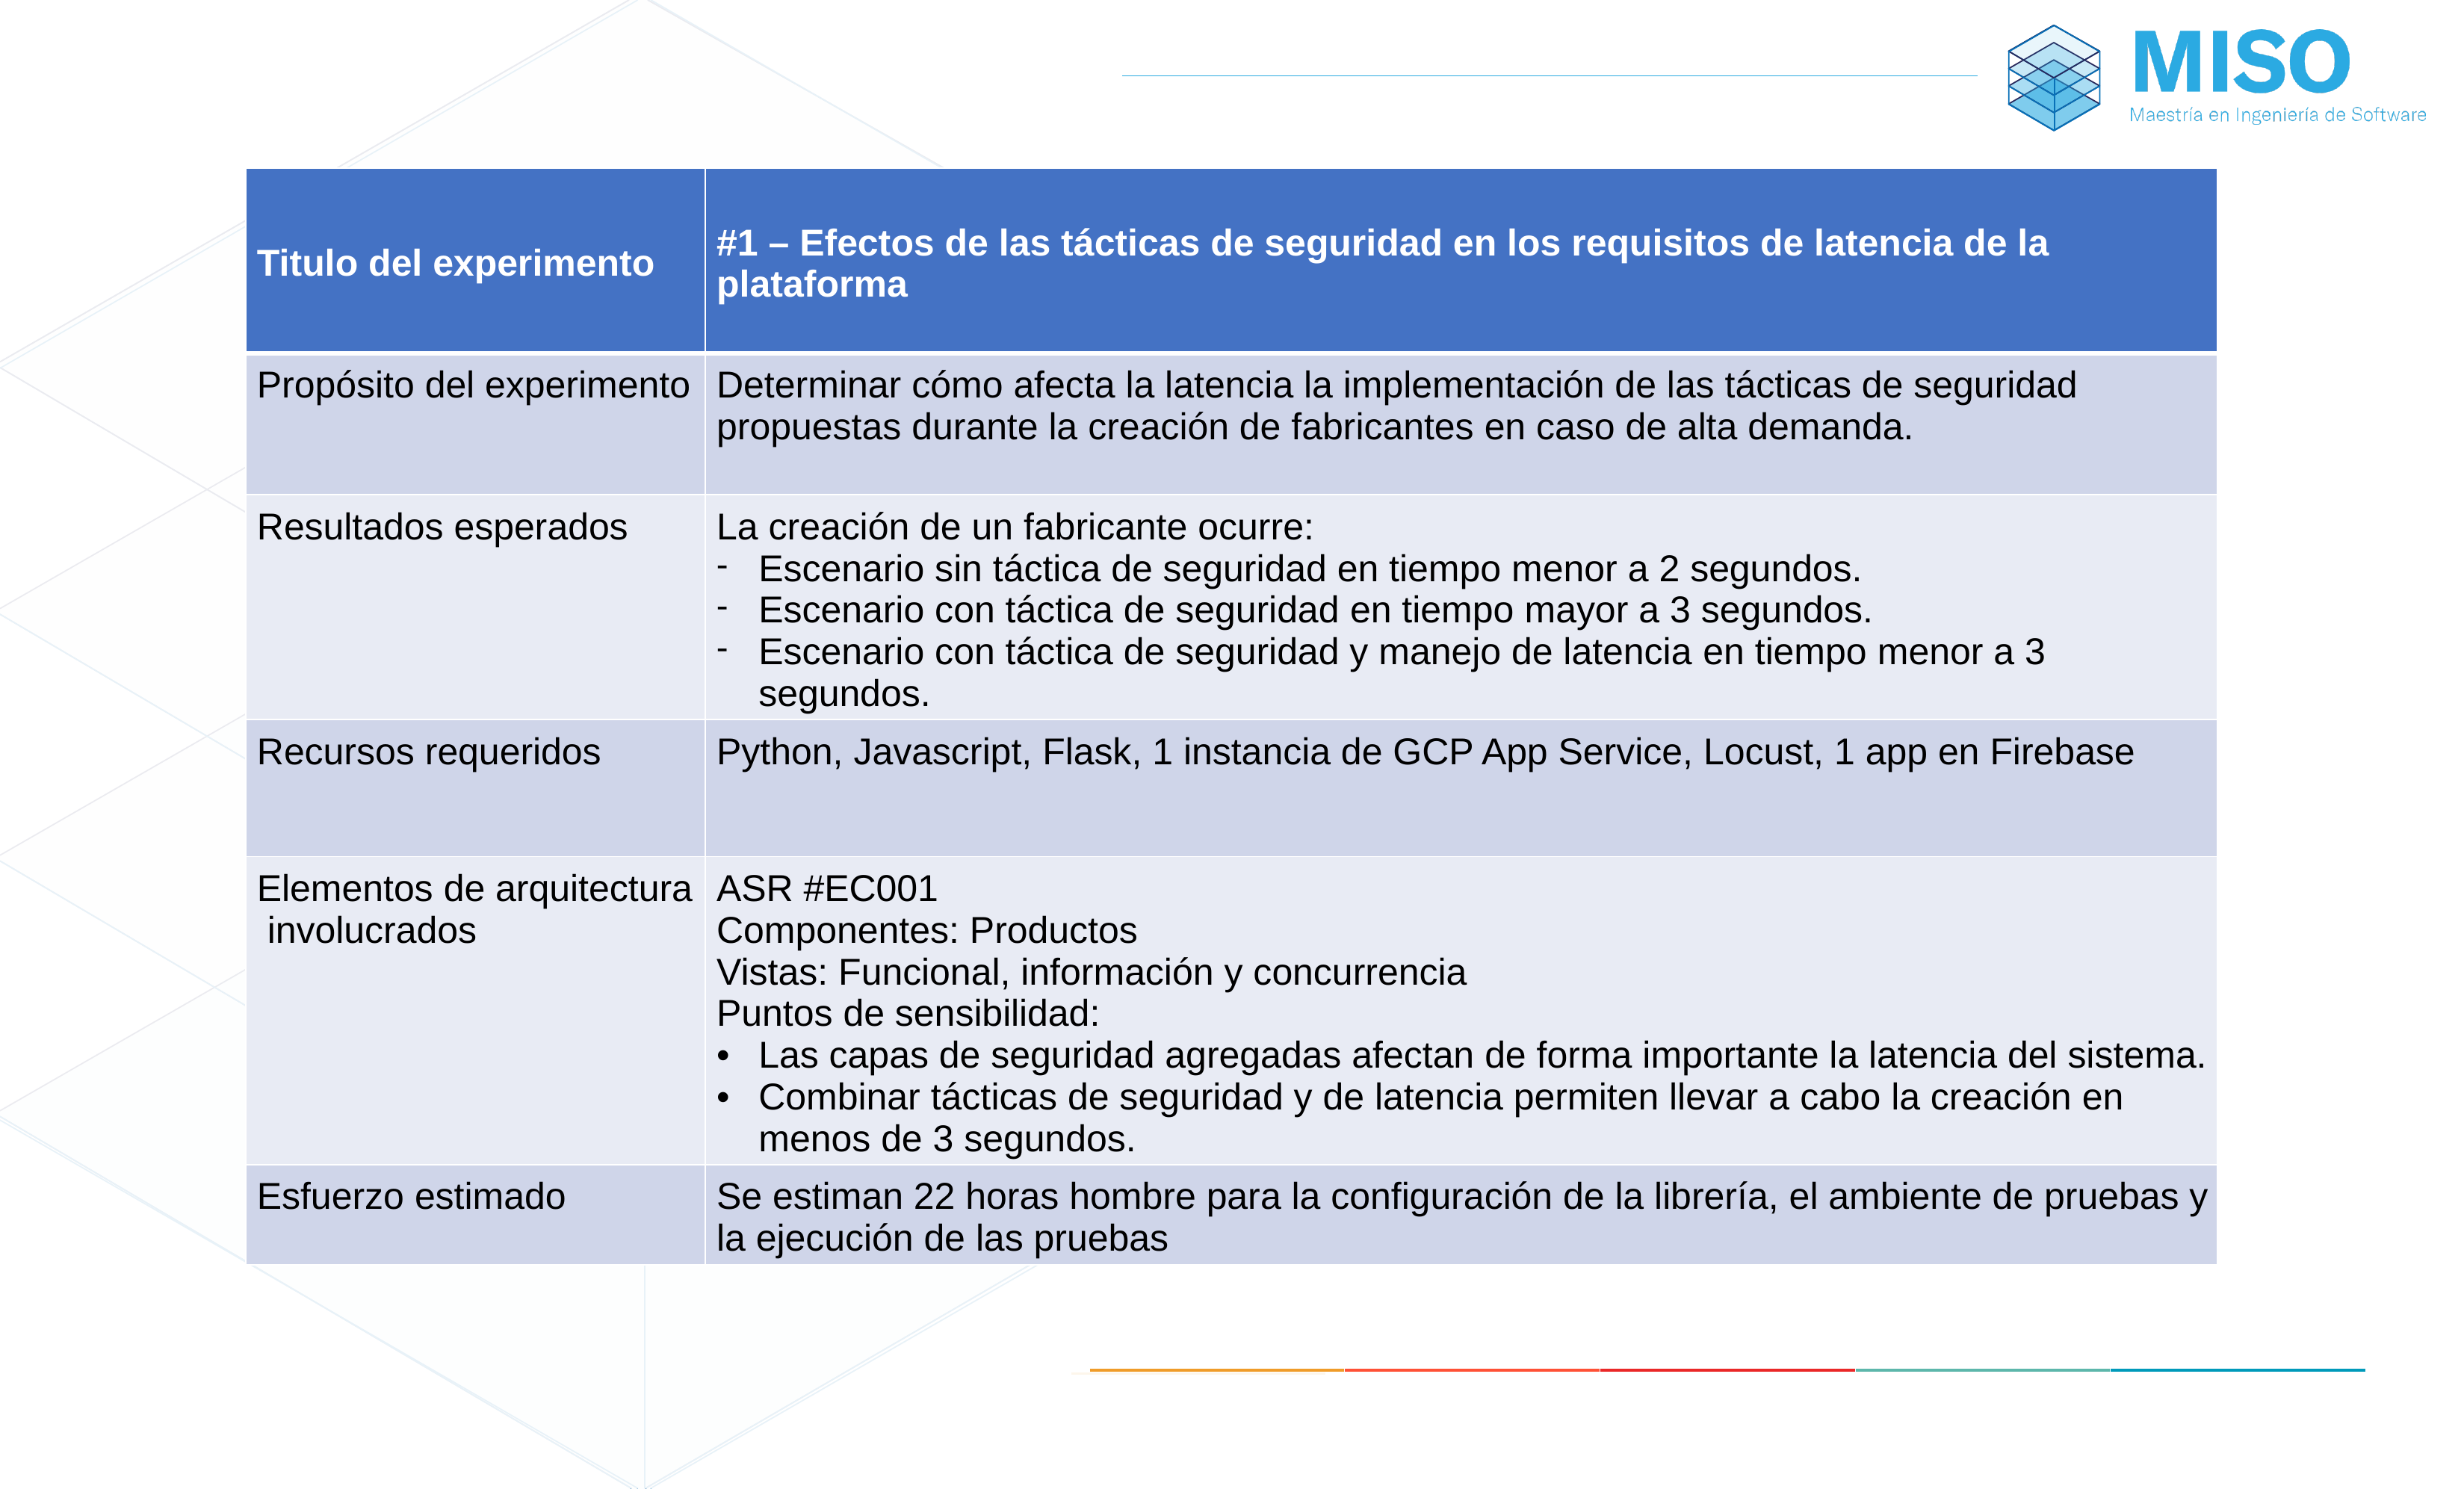

| Titulo del experimento | #1 – Efectos de las tácticas de seguridad en los requisitos de latencia de la plataforma |
| --- | --- |
| Propósito del experimento | Determinar cómo afecta la latencia la implementación de las tácticas de seguridad propuestas durante la creación de fabricantes en caso de alta demanda. |
| Resultados esperados | La creación de un fabricante ocurre: Escenario sin táctica de seguridad en tiempo menor a 2 segundos. Escenario con táctica de seguridad en tiempo mayor a 3 segundos. Escenario con táctica de seguridad y manejo de latencia en tiempo menor a 3 segundos. |
| Recursos requeridos | Python, Javascript, Flask, 1 instancia de GCP App Service, Locust, 1 app en Firebase |
| Elementos de arquitectura involucrados | ASR #EC001 Componentes: Productos Vistas: Funcional, información y concurrencia Puntos de sensibilidad: Las capas de seguridad agregadas afectan de forma importante la latencia del sistema. Combinar tácticas de seguridad y de latencia permiten llevar a cabo la creación en menos de 3 segundos. |
| Esfuerzo estimado | Se estiman 22 horas hombre para la configuración de la librería, el ambiente de pruebas y la ejecución de las pruebas |